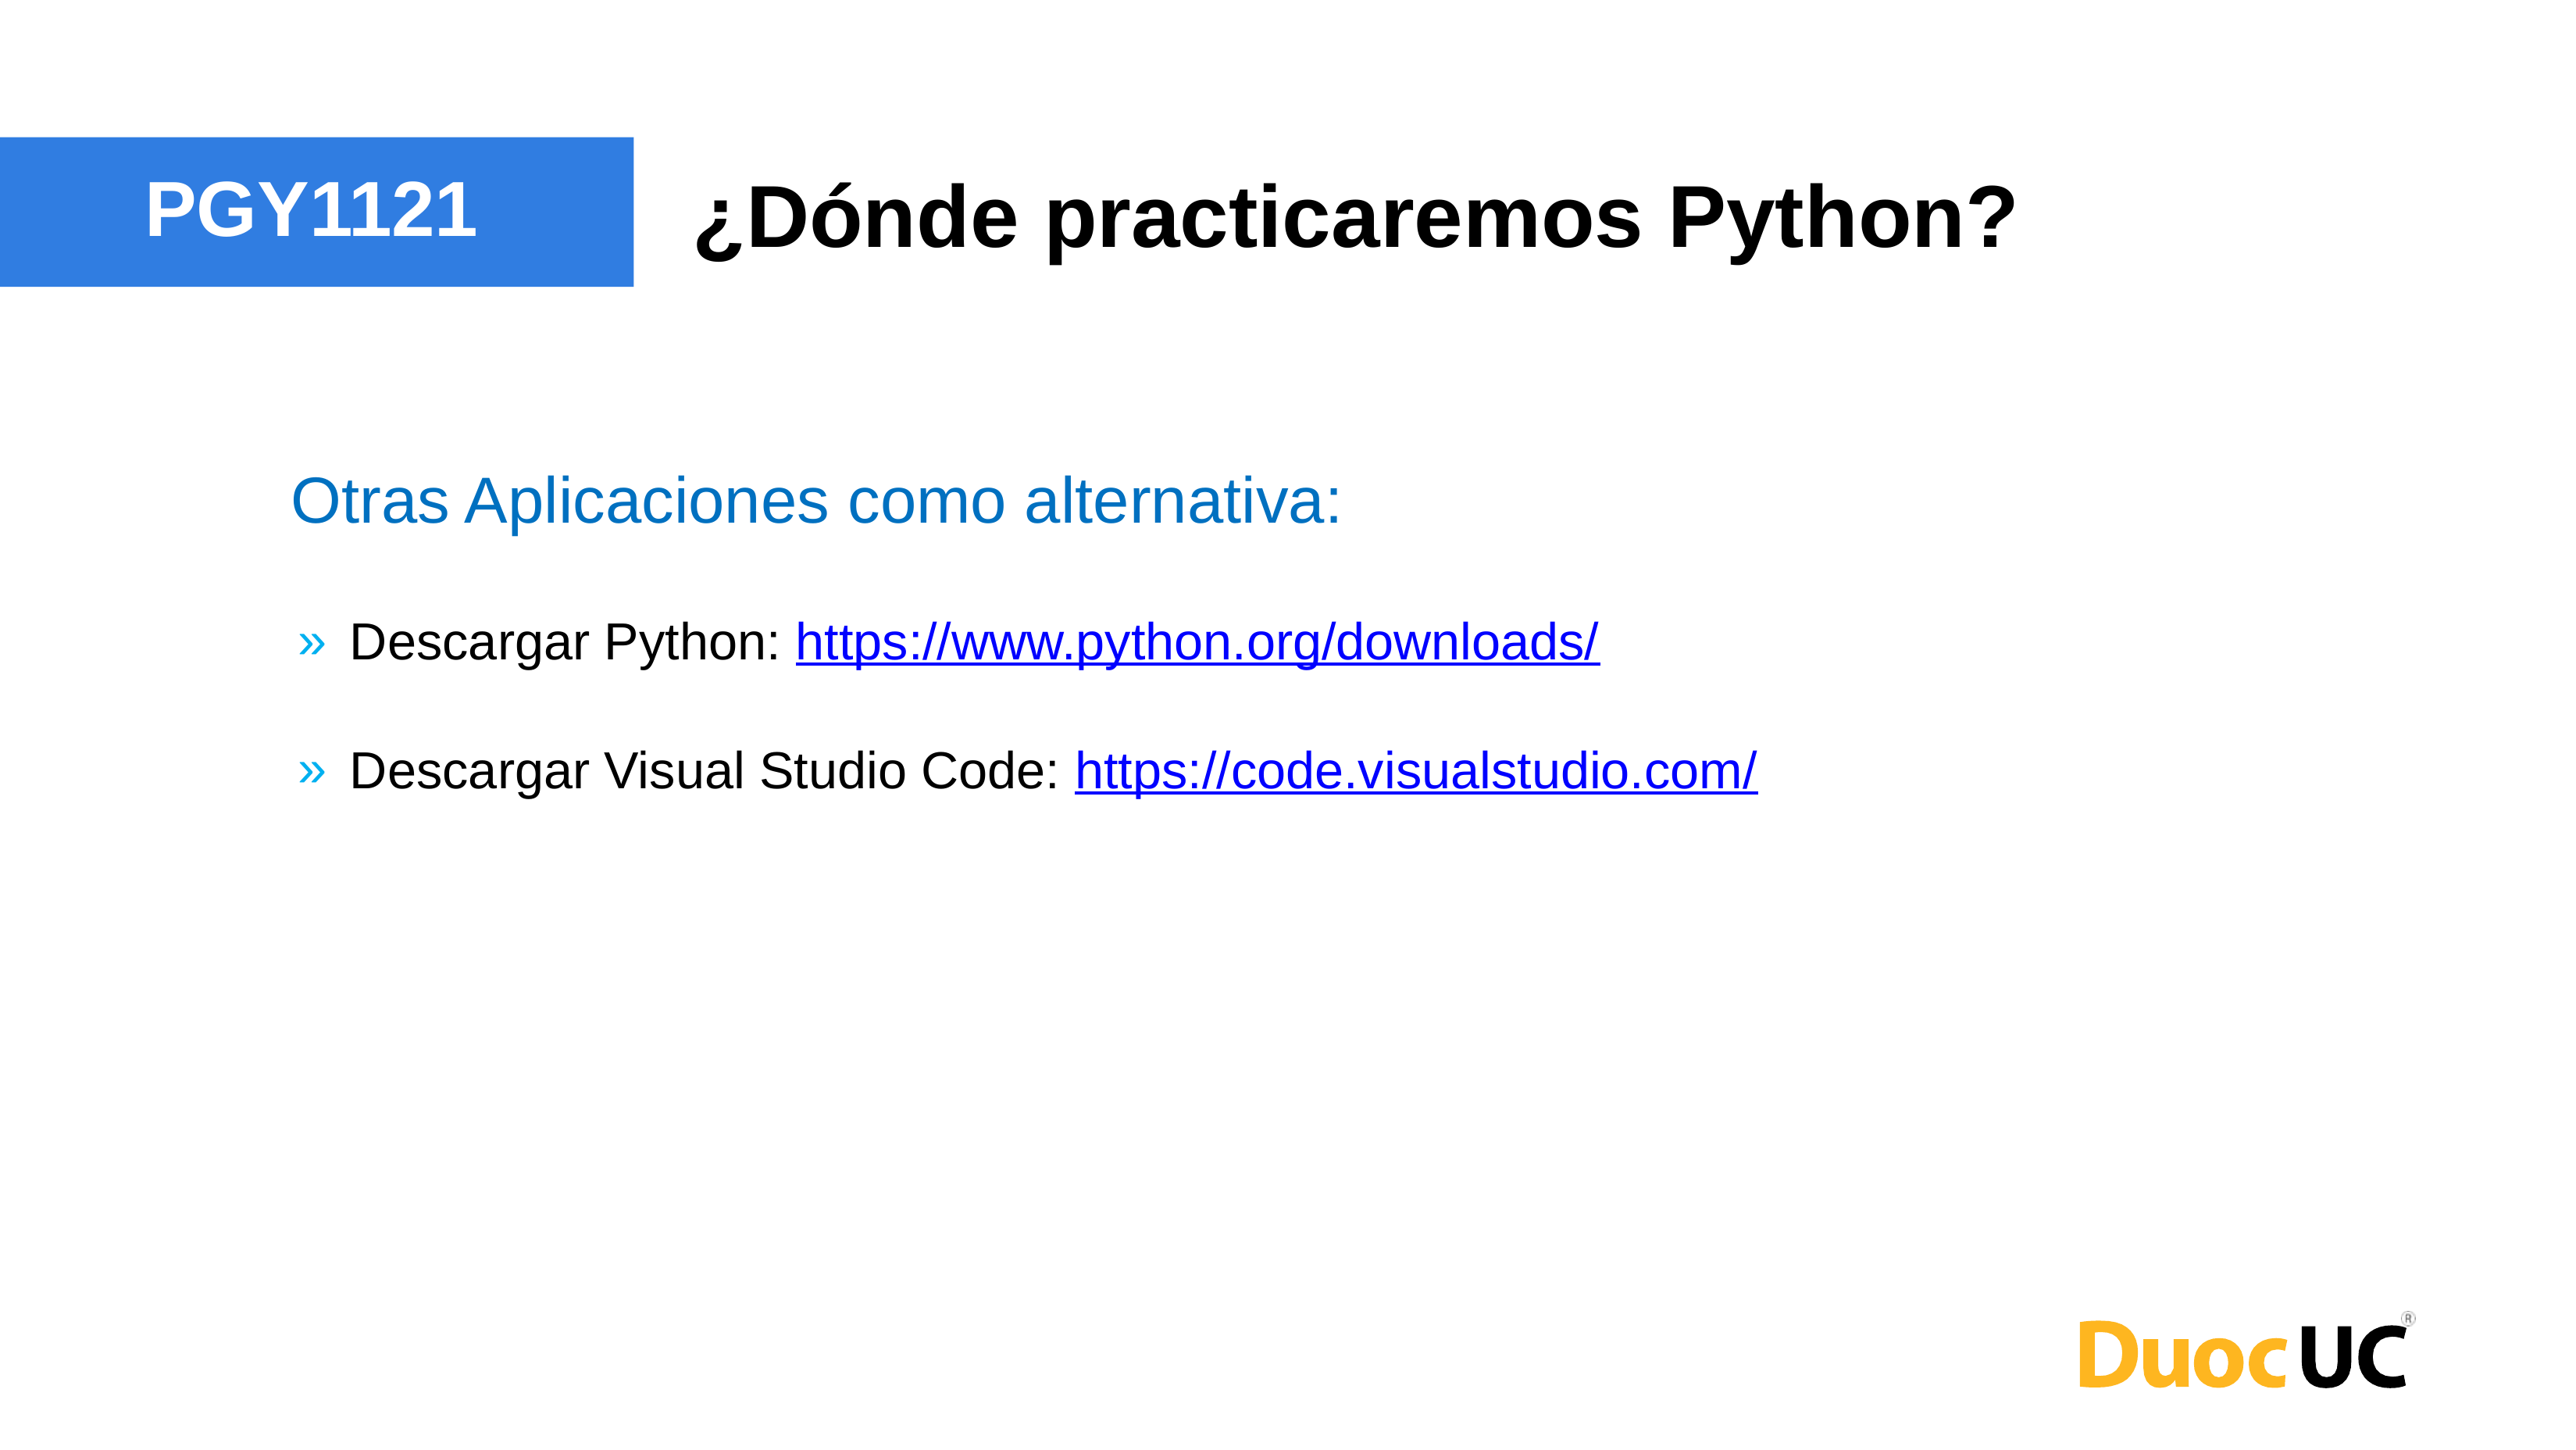

PGY1121
¿Dónde practicaremos Python?
Otras Aplicaciones como alternativa:

Descargar Python: https://www.python.org/downloads/
Descargar Visual Studio Code: https://code.visualstudio.com/